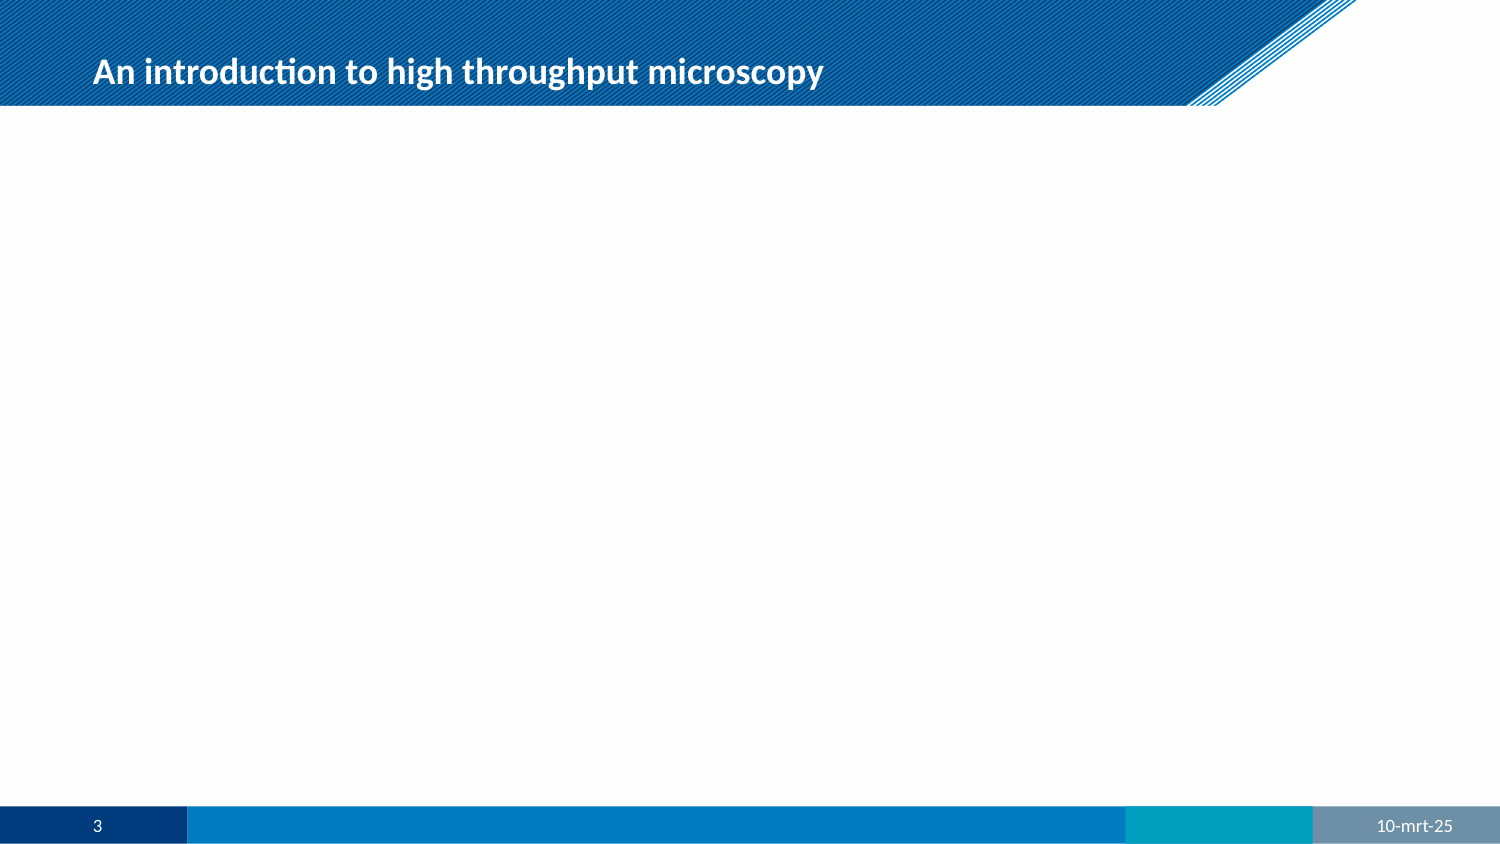

# An introduction to high throughput microscopy

3
10-mrt-25